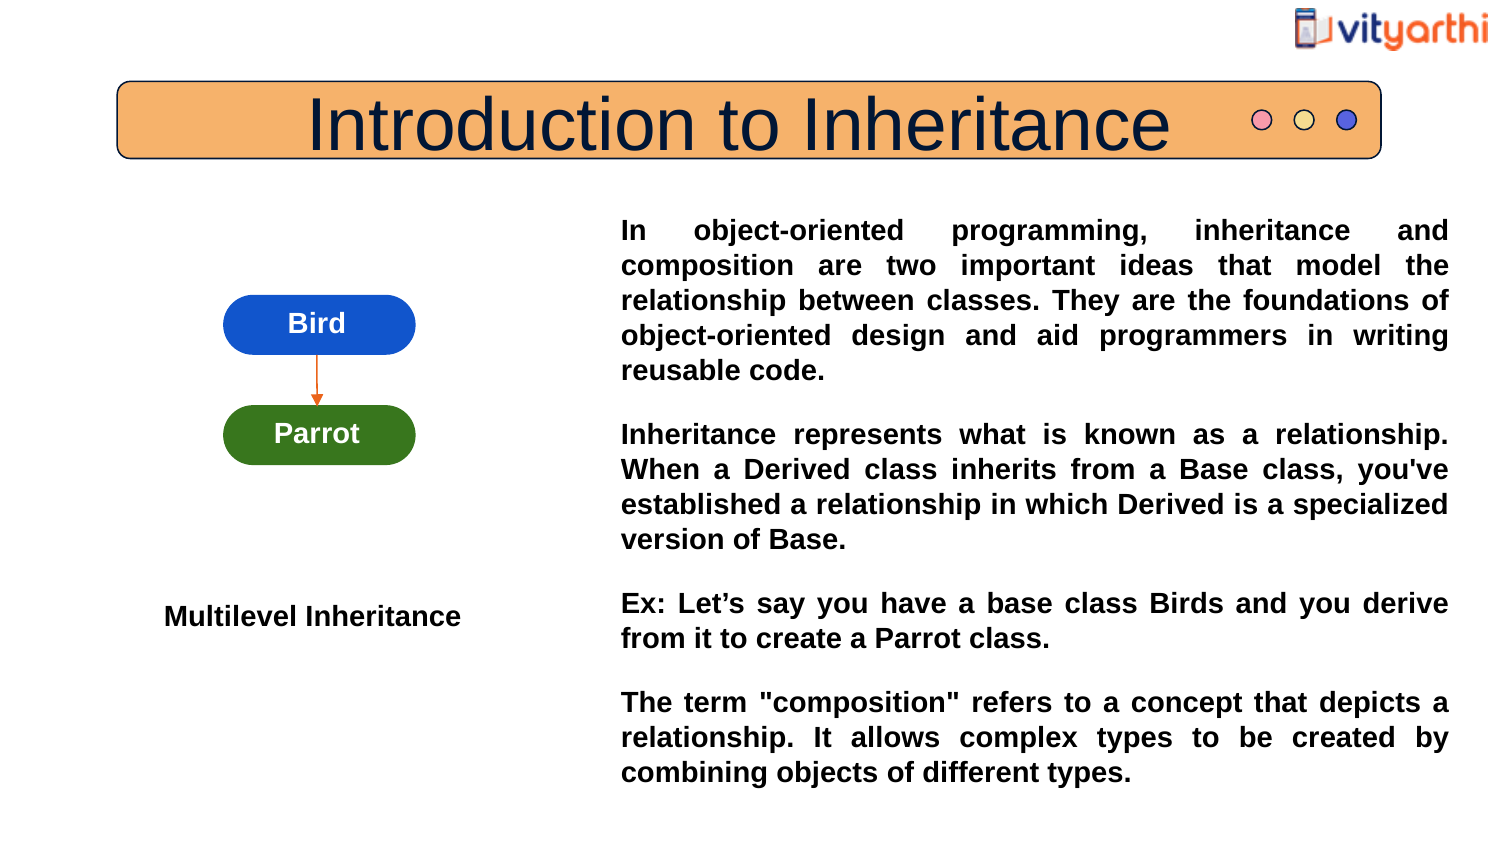

Introduction to Inheritance

In object-oriented programming, inheritance and composition are two important ideas that model the relationship between classes. They are the foundations of object-oriented design and aid programmers in writing reusable code.
Inheritance represents what is known as a relationship. When a Derived class inherits from a Base class, you've established a relationship in which Derived is a specialized version of Base.
Ex: Let’s say you have a base class Birds and you derive from it to create a Parrot class.
The term "composition" refers to a concept that depicts a relationship. It allows complex types to be created by combining objects of different types.

Class 1
Bird

Parrot

Class 3
Class 3
Multilevel Inheritance